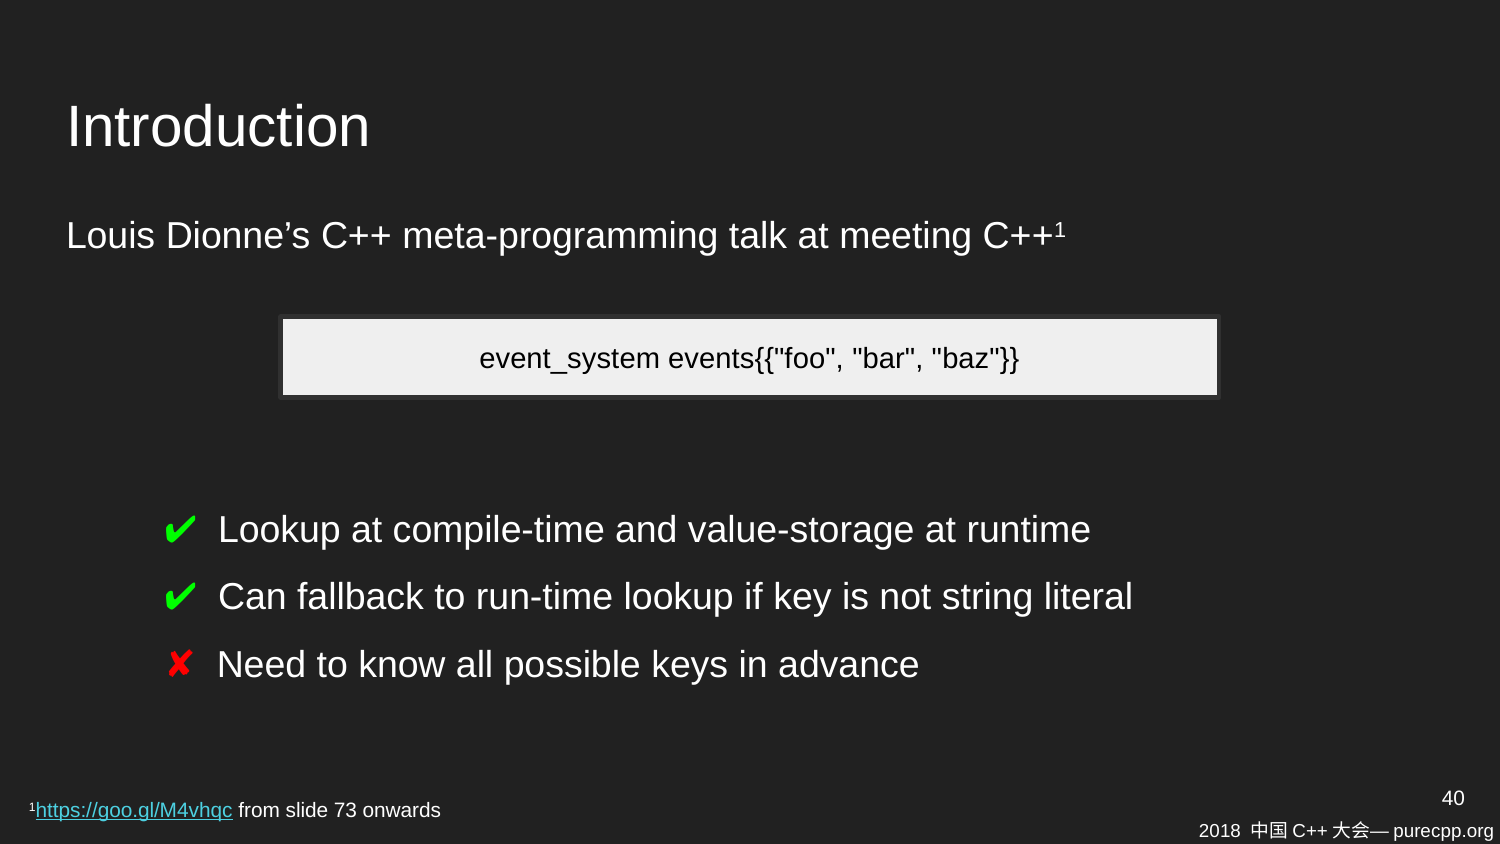

# Introduction
Louis Dionne’s C++ meta-programming talk at meeting C++1
event_system events{{"foo", "bar", "baz"}}
✔  Lookup at compile-time and value-storage at runtime
✔  Can fallback to run-time lookup if key is not string literal
✘  Need to know all possible keys in advance
40
1https://goo.gl/M4vhqc from slide 73 onwards